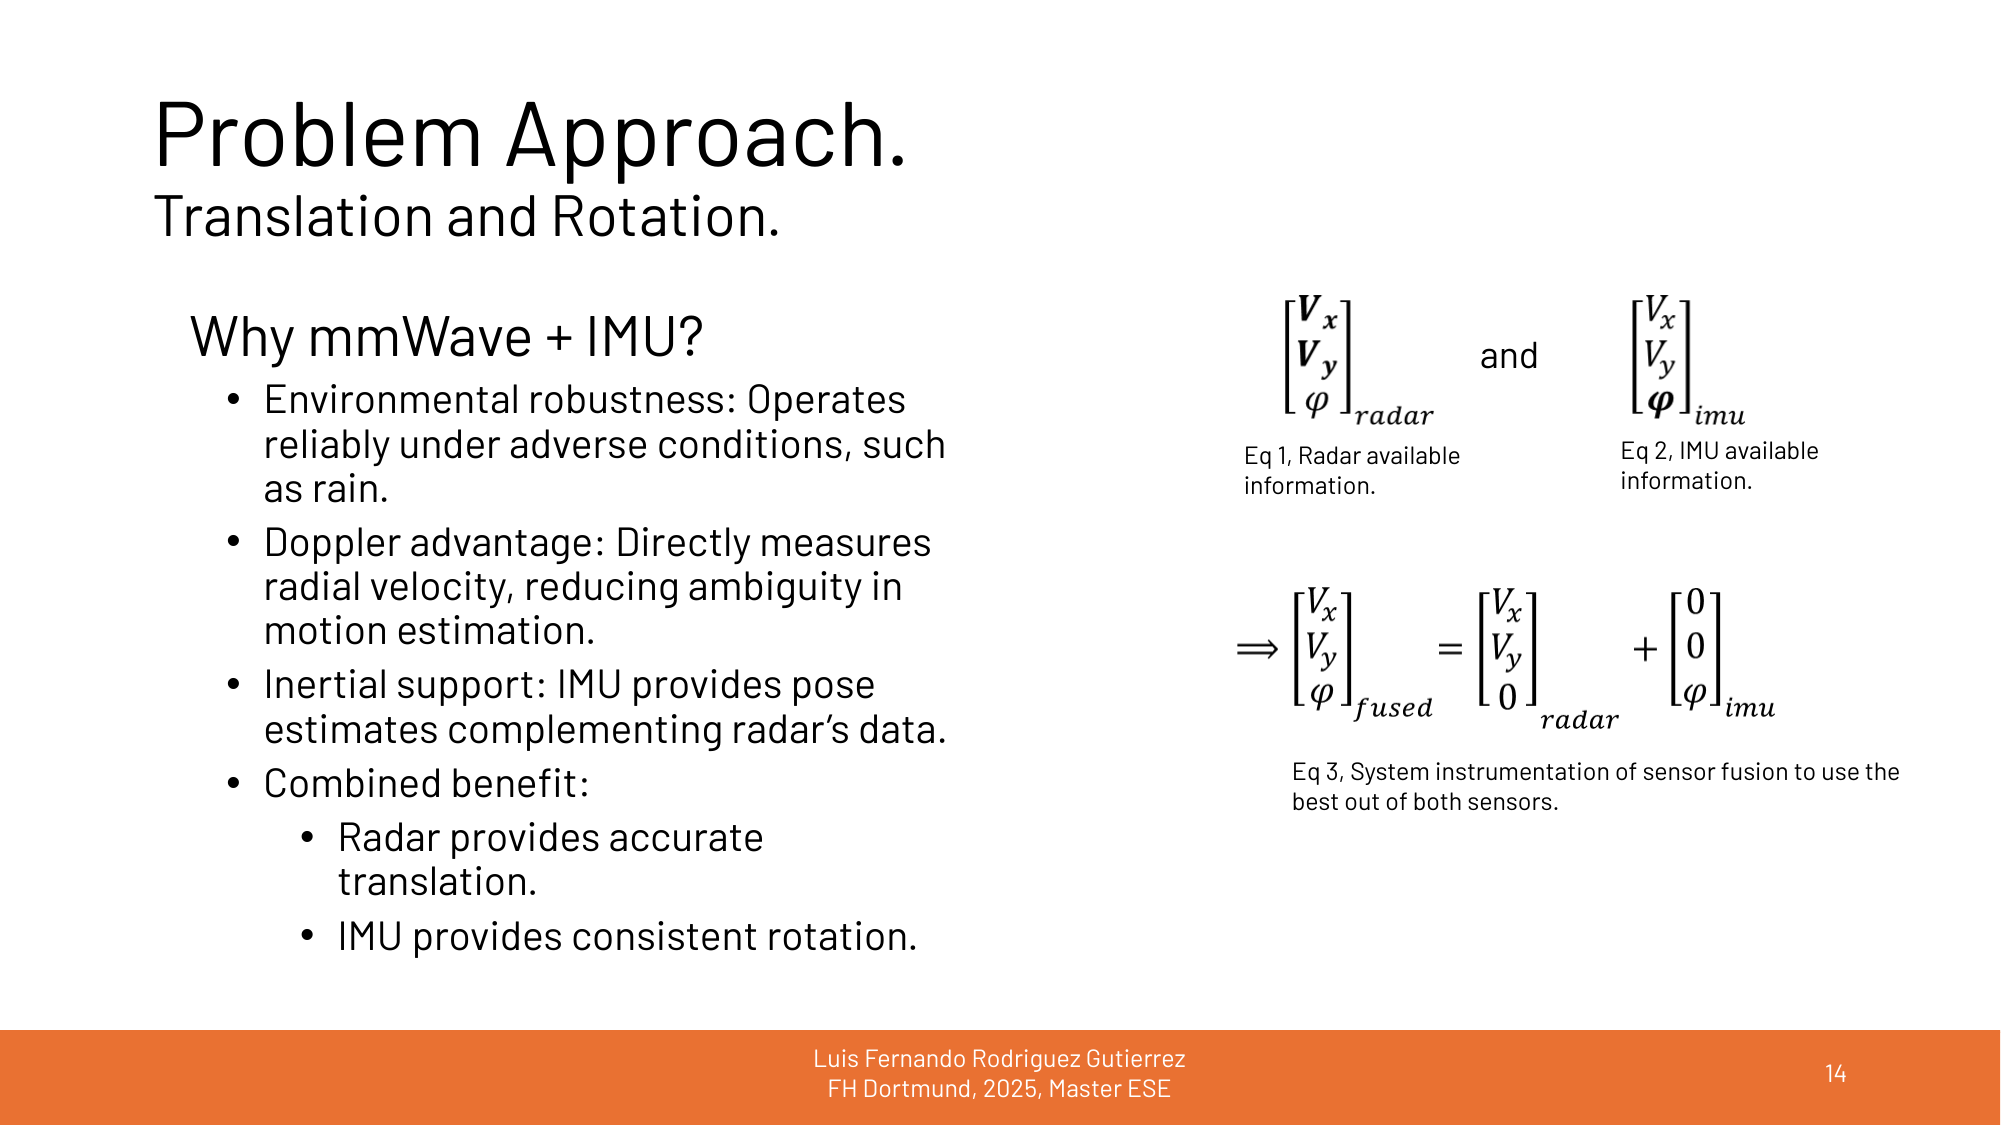

# Problem Approach. Translation and Rotation.

Why mmWave + IMU?
Environmental robustness: Operates reliably under adverse conditions, such as rain.
Doppler advantage: Directly measures radial velocity, reducing ambiguity in motion estimation.
Inertial support: IMU provides pose estimates complementing radar’s data.
Combined benefit:
Radar provides accurate translation.
IMU provides consistent rotation.
and
Eq 2, IMU available
information.
Eq 1, Radar available
information.

Eq 3, System instrumentation of sensor fusion to use the best out of both sensors.
Luis Fernando Rodriguez Gutierrez
FH Dortmund, 2025, Master ESE
14